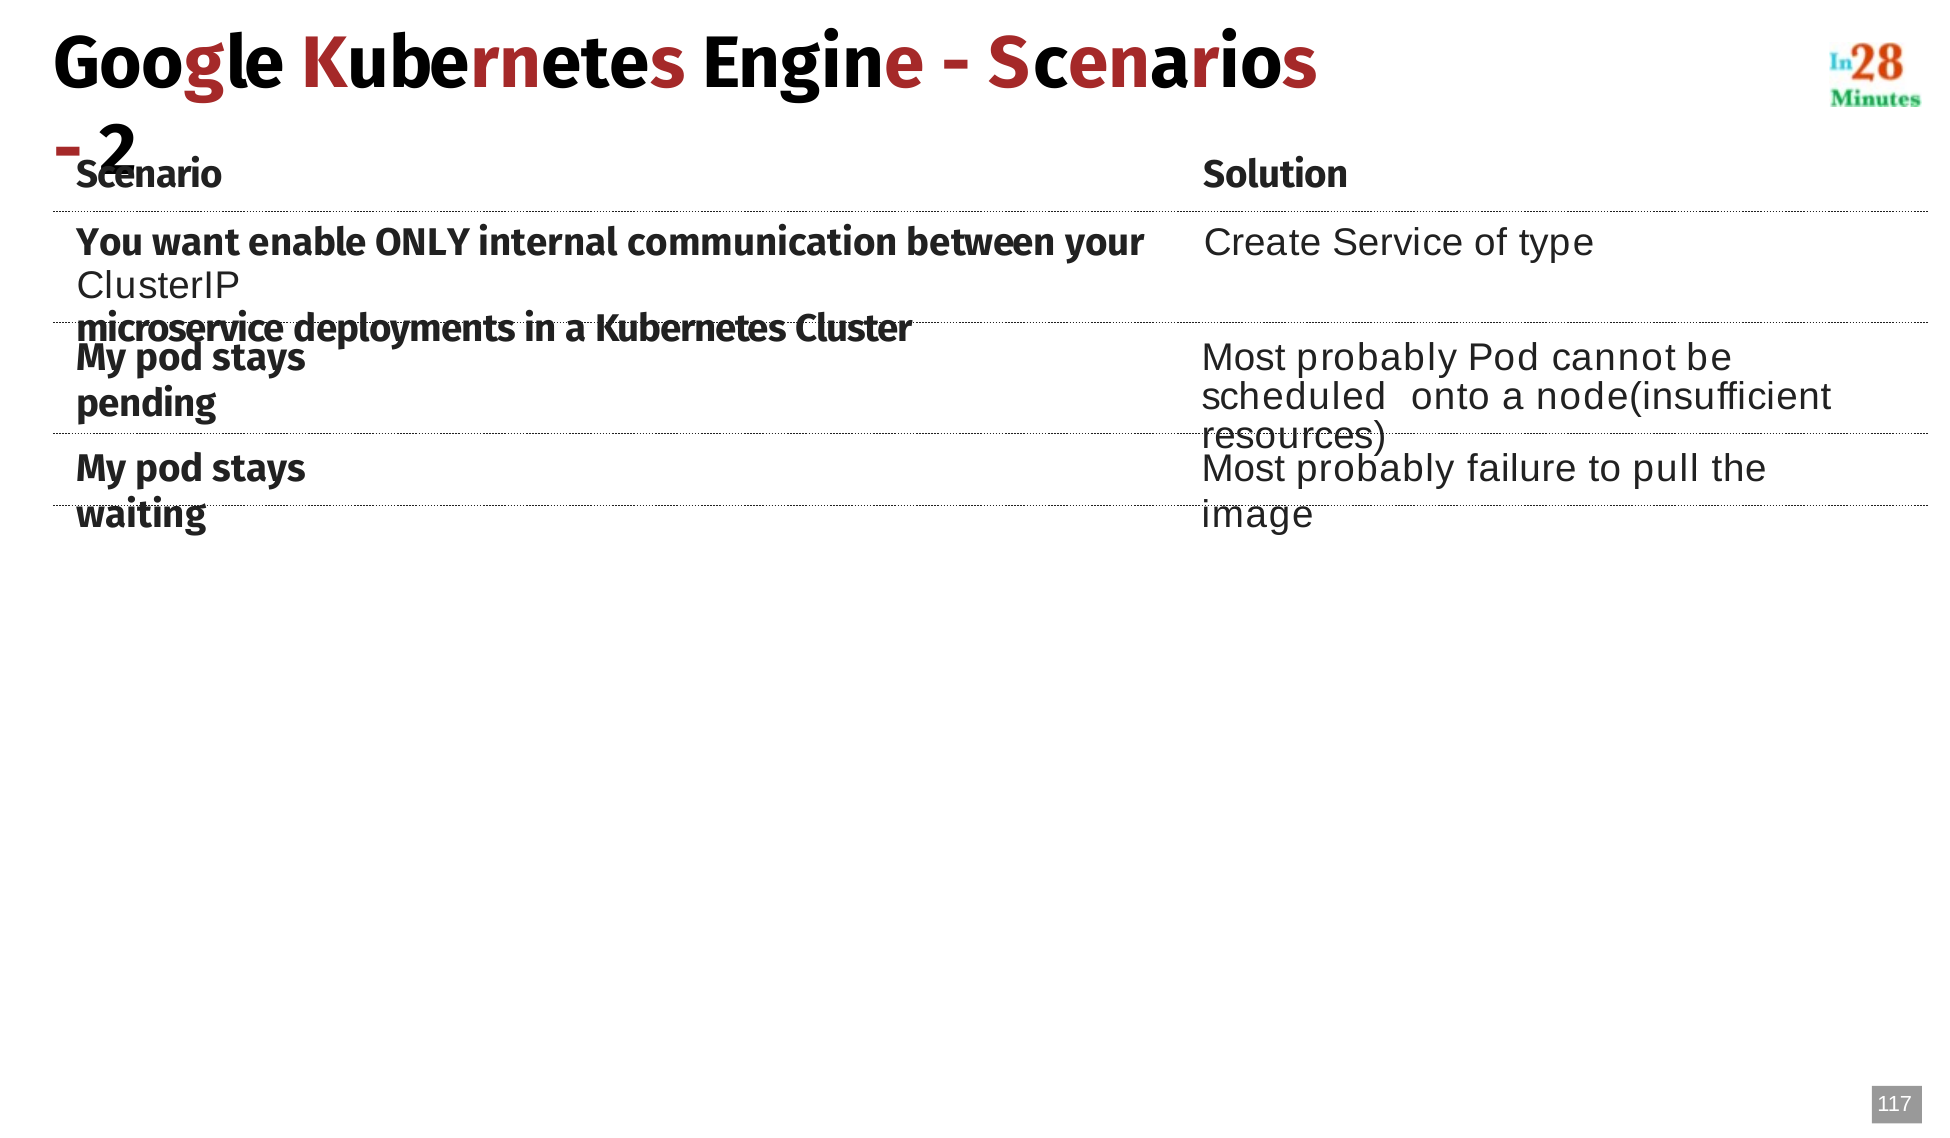

# Google Kubernetes Engine - Scenarios - 2
Scenario	Solution
You want enable ONLY internal communication between your	Create Service of type ClusterIP
microservice deployments in a Kubernetes Cluster

My pod stays pending
Most probably Pod cannot be scheduled  onto a node(insufficient resources)

My pod stays waiting
Most probably failure to pull the image

117